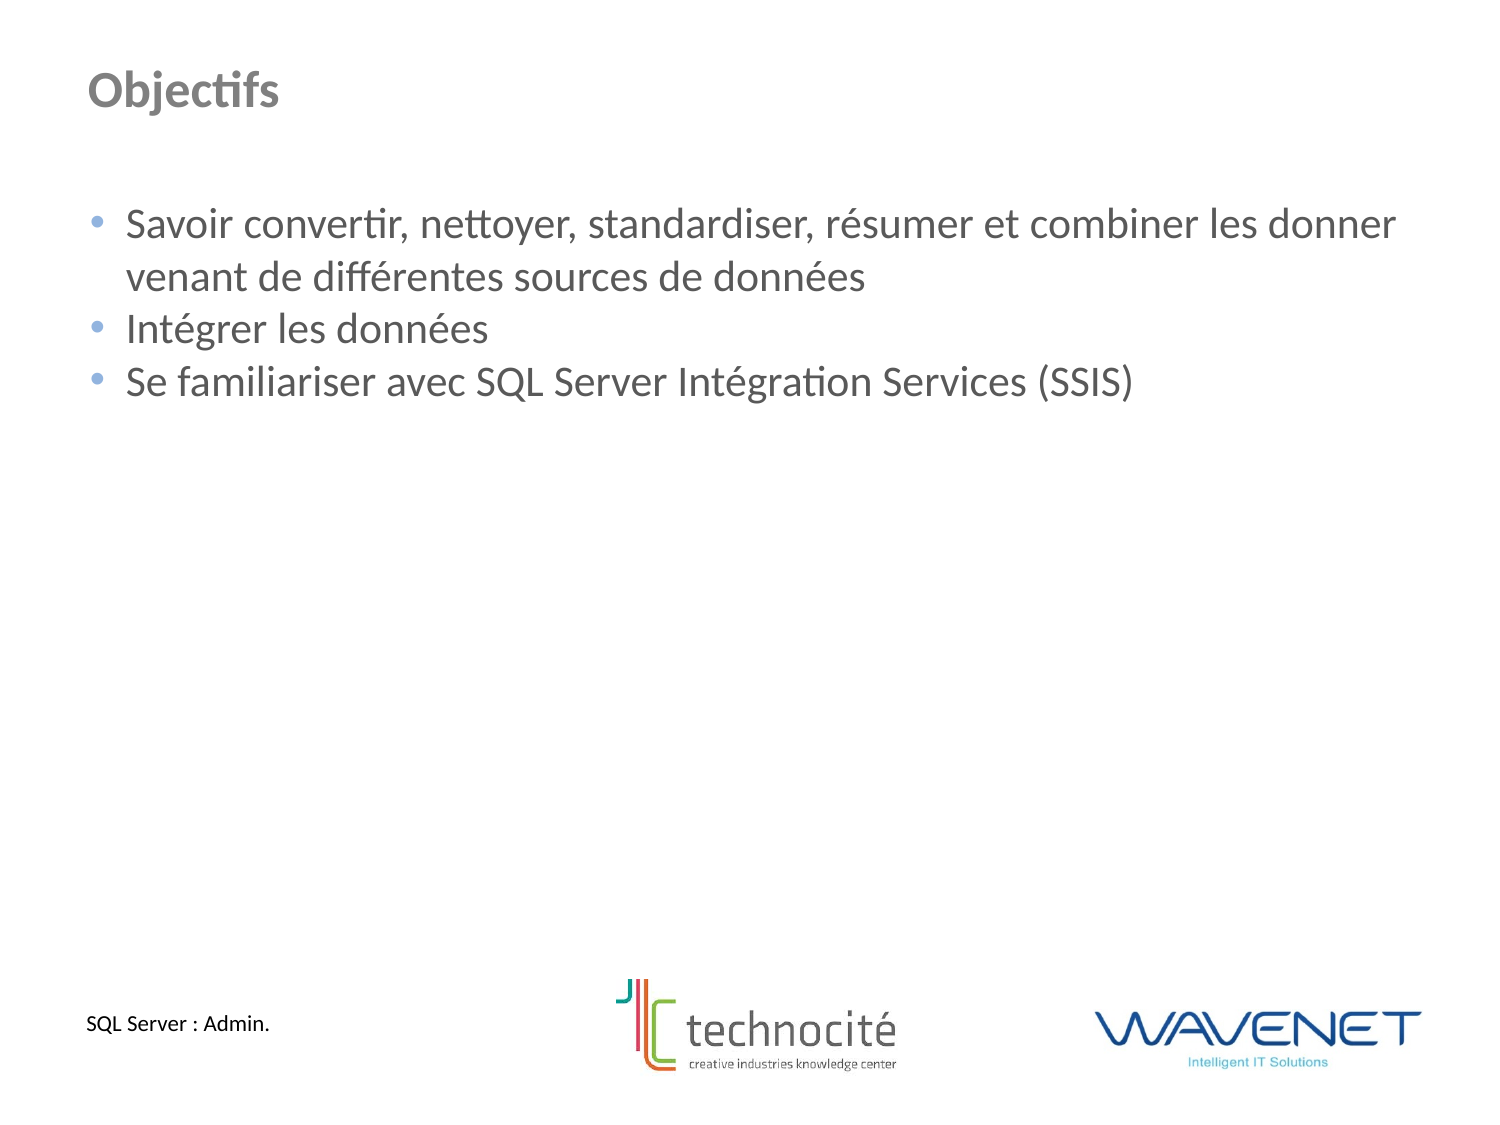

Objectifs
Savoir convertir, nettoyer, standardiser, résumer et combiner les donner venant de différentes sources de données
Intégrer les données
Se familiariser avec SQL Server Intégration Services (SSIS)
SQL Server : Admin.